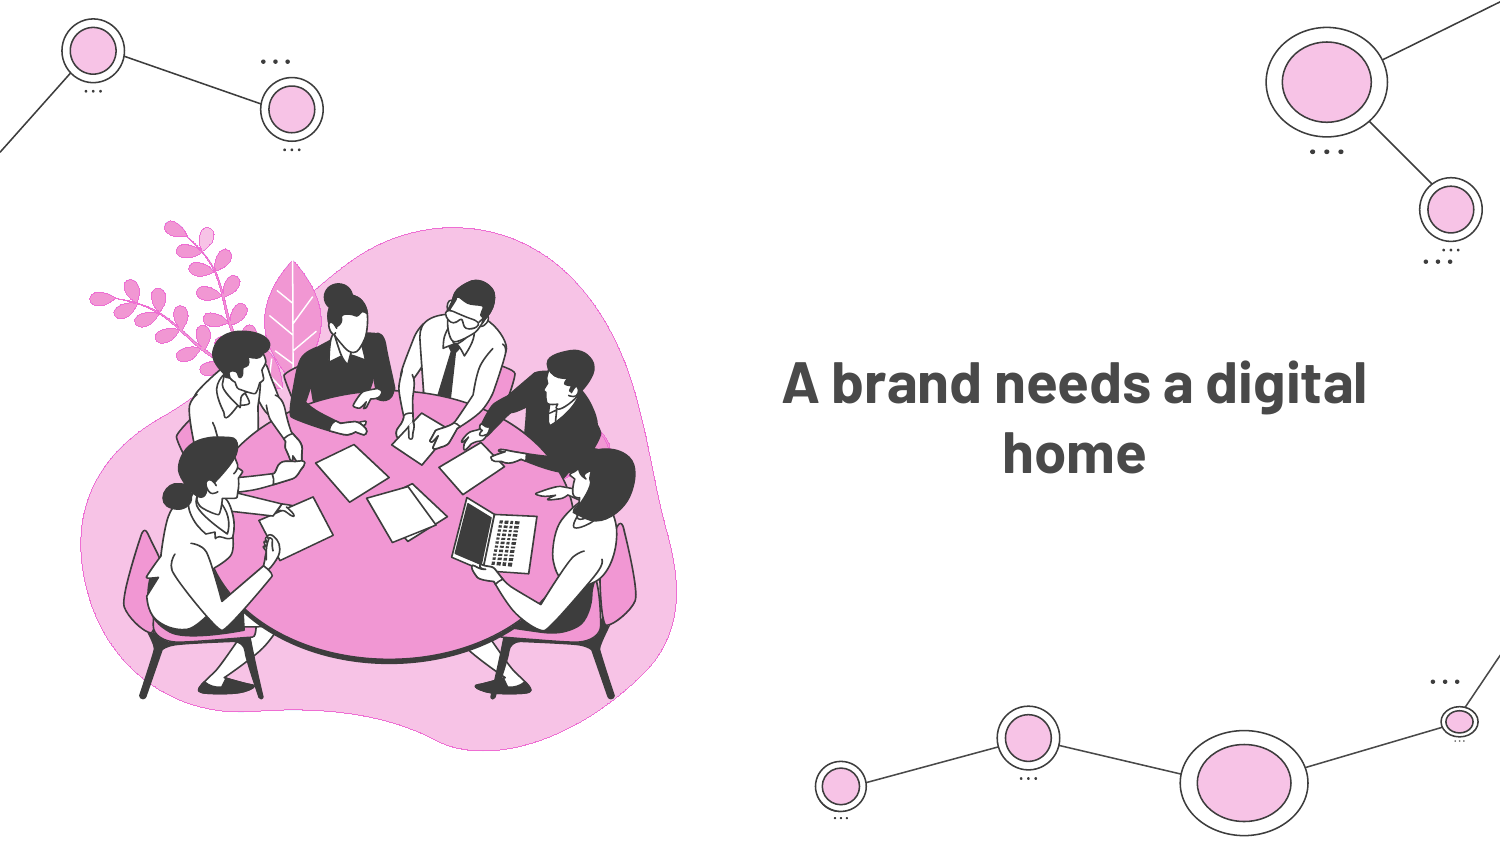

# A brand needs a digital home